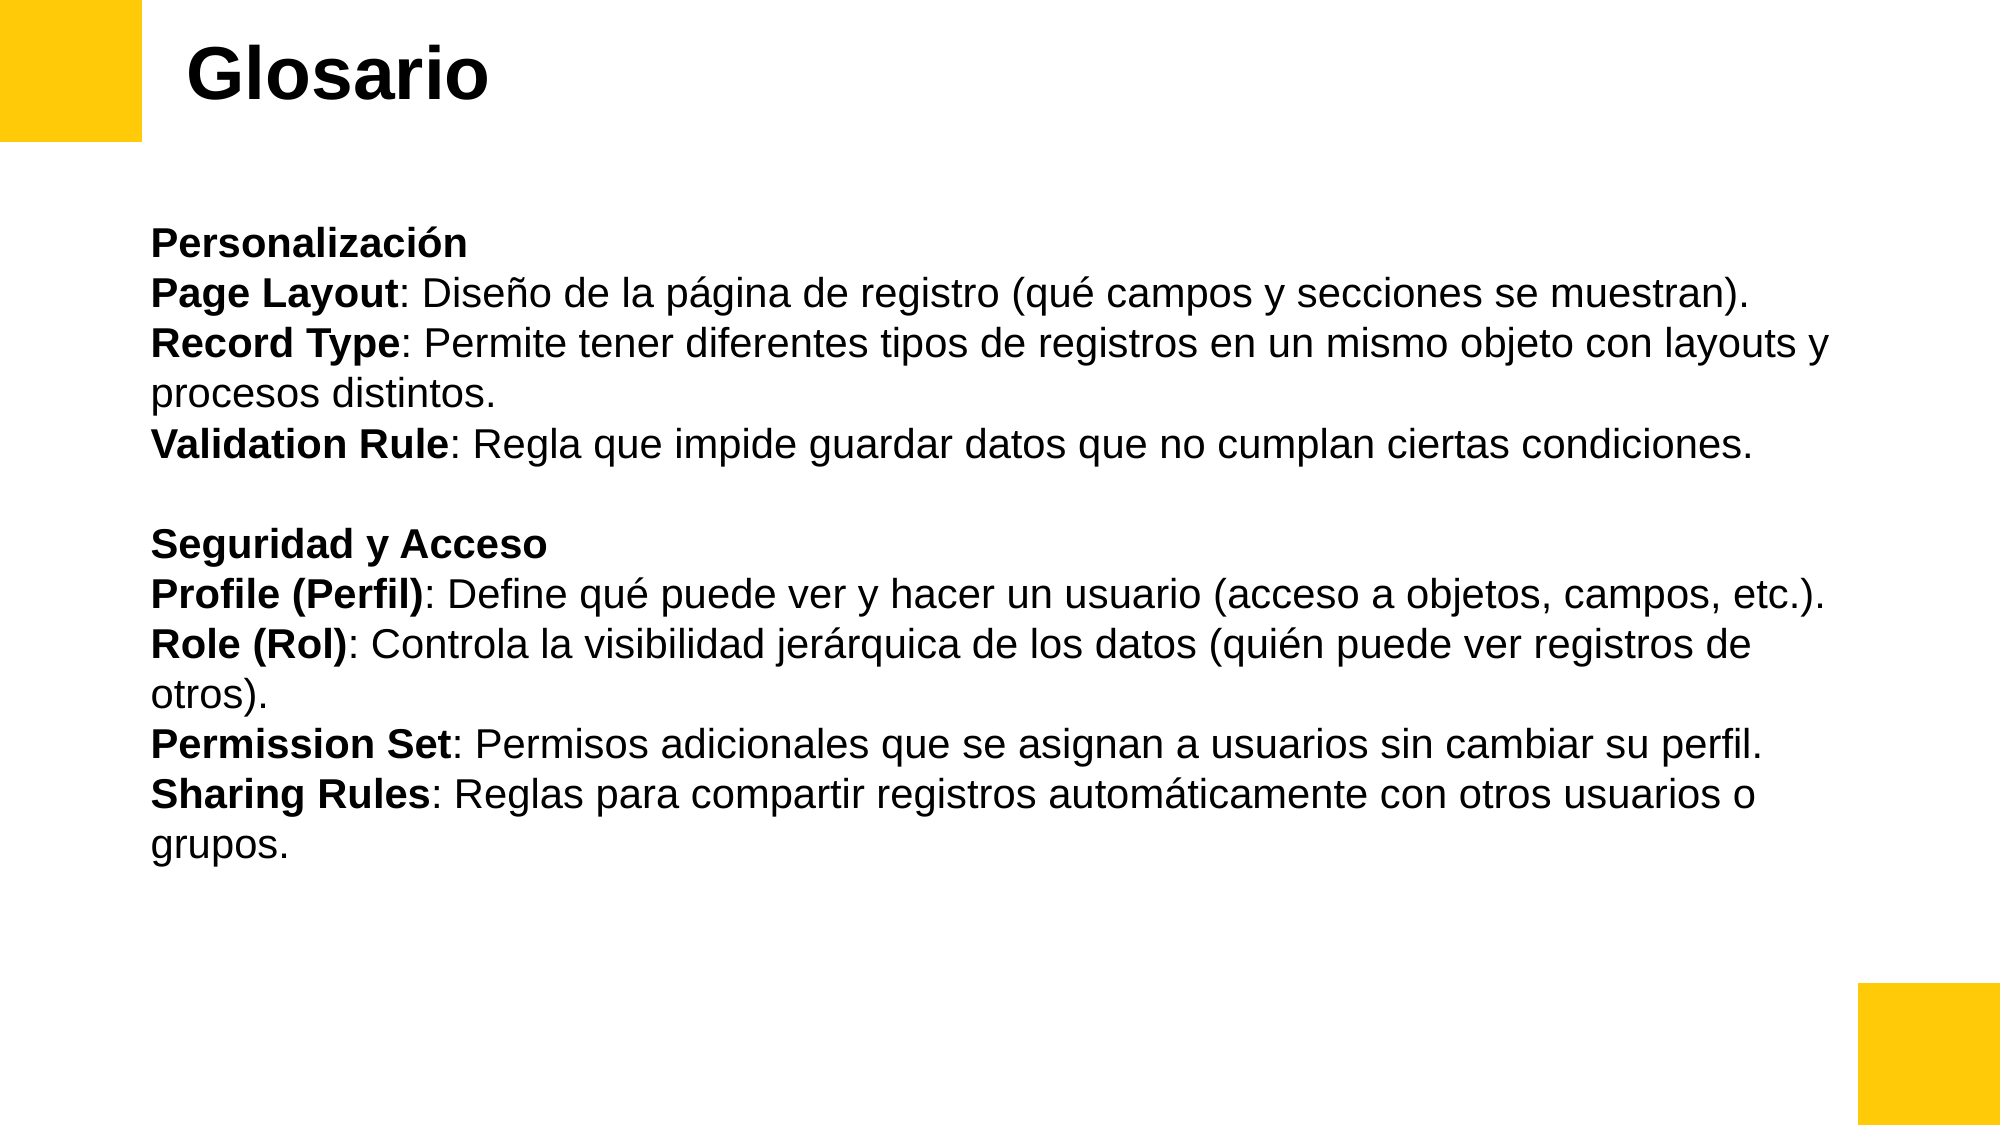

# Glosario
Personalización
Page Layout: Diseño de la página de registro (qué campos y secciones se muestran).
Record Type: Permite tener diferentes tipos de registros en un mismo objeto con layouts y procesos distintos.
Validation Rule: Regla que impide guardar datos que no cumplan ciertas condiciones.

Seguridad y Acceso
Profile (Perfil): Define qué puede ver y hacer un usuario (acceso a objetos, campos, etc.).
Role (Rol): Controla la visibilidad jerárquica de los datos (quién puede ver registros de otros).
Permission Set: Permisos adicionales que se asignan a usuarios sin cambiar su perfil.
Sharing Rules: Reglas para compartir registros automáticamente con otros usuarios o grupos.